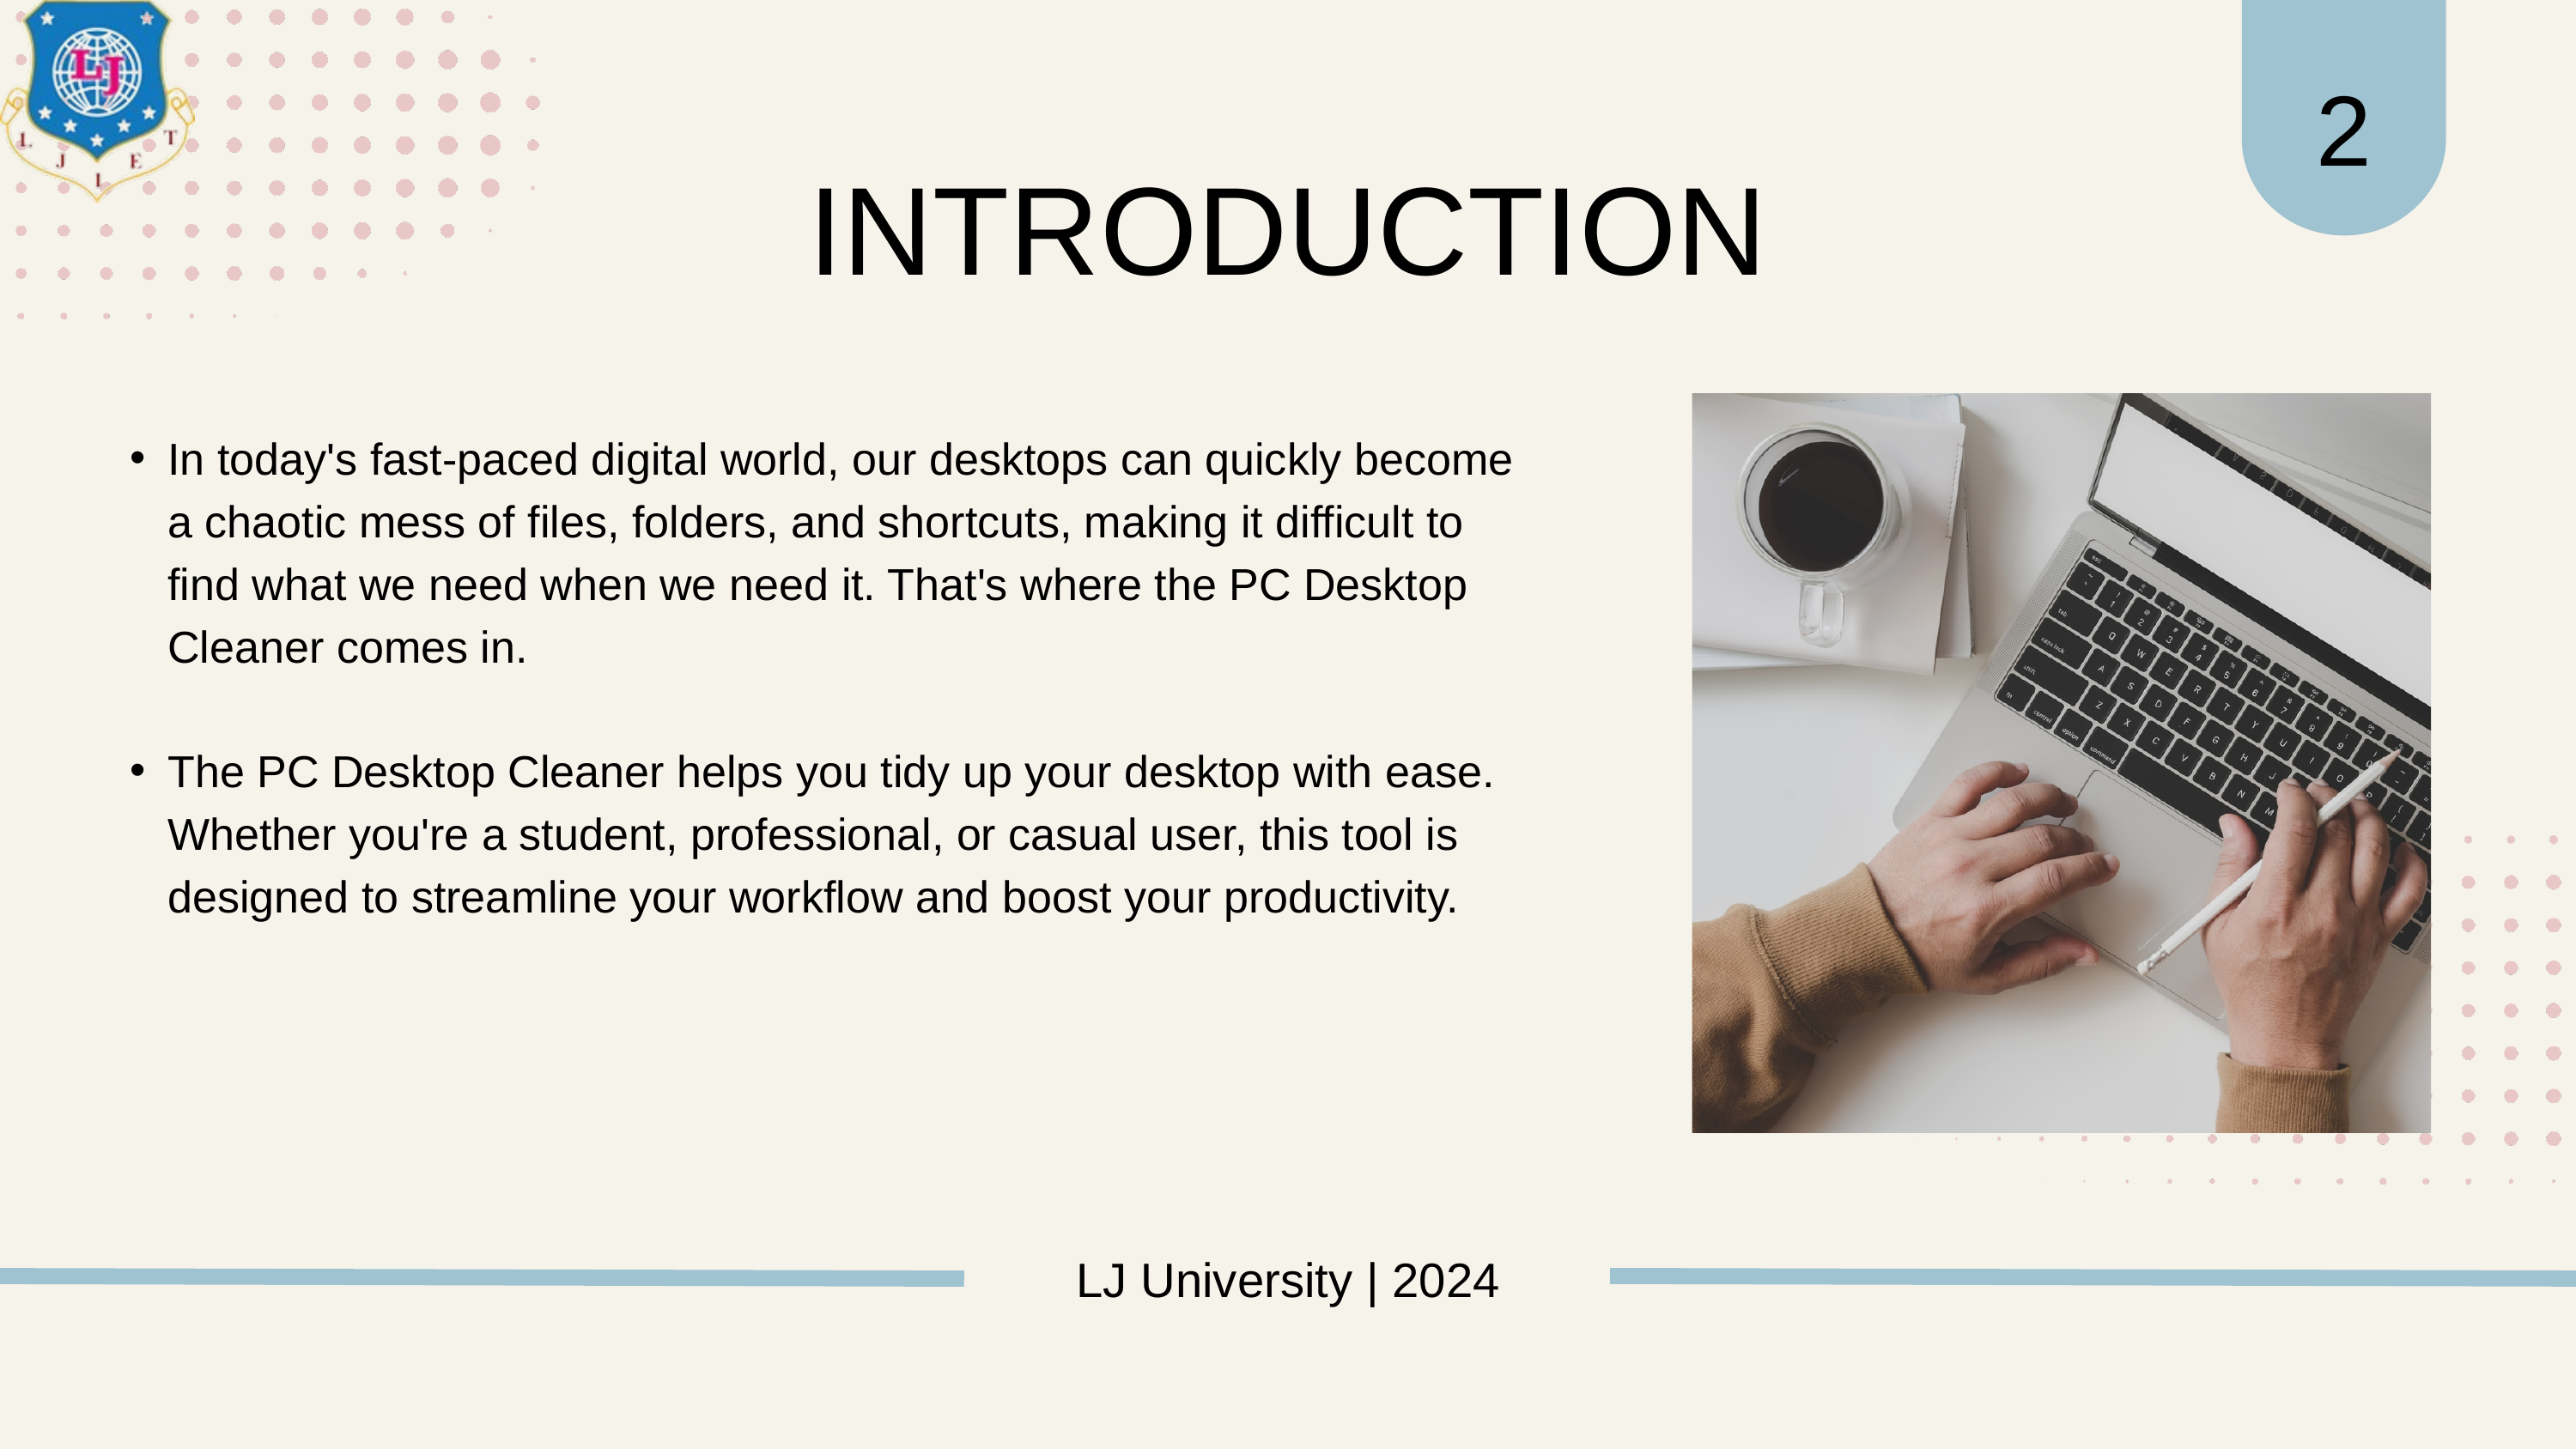

2

INTRODUCTION

In today's fast-paced digital world, our desktops can quickly become a chaotic mess of files, folders, and shortcuts, making it difficult to find what we need when we need it. That's where the PC Desktop Cleaner comes in.

The PC Desktop Cleaner helps you tidy up your desktop with ease. Whether you're a student, professional, or casual user, this tool is designed to streamline your workflow and boost your productivity.

LJ University | 2024